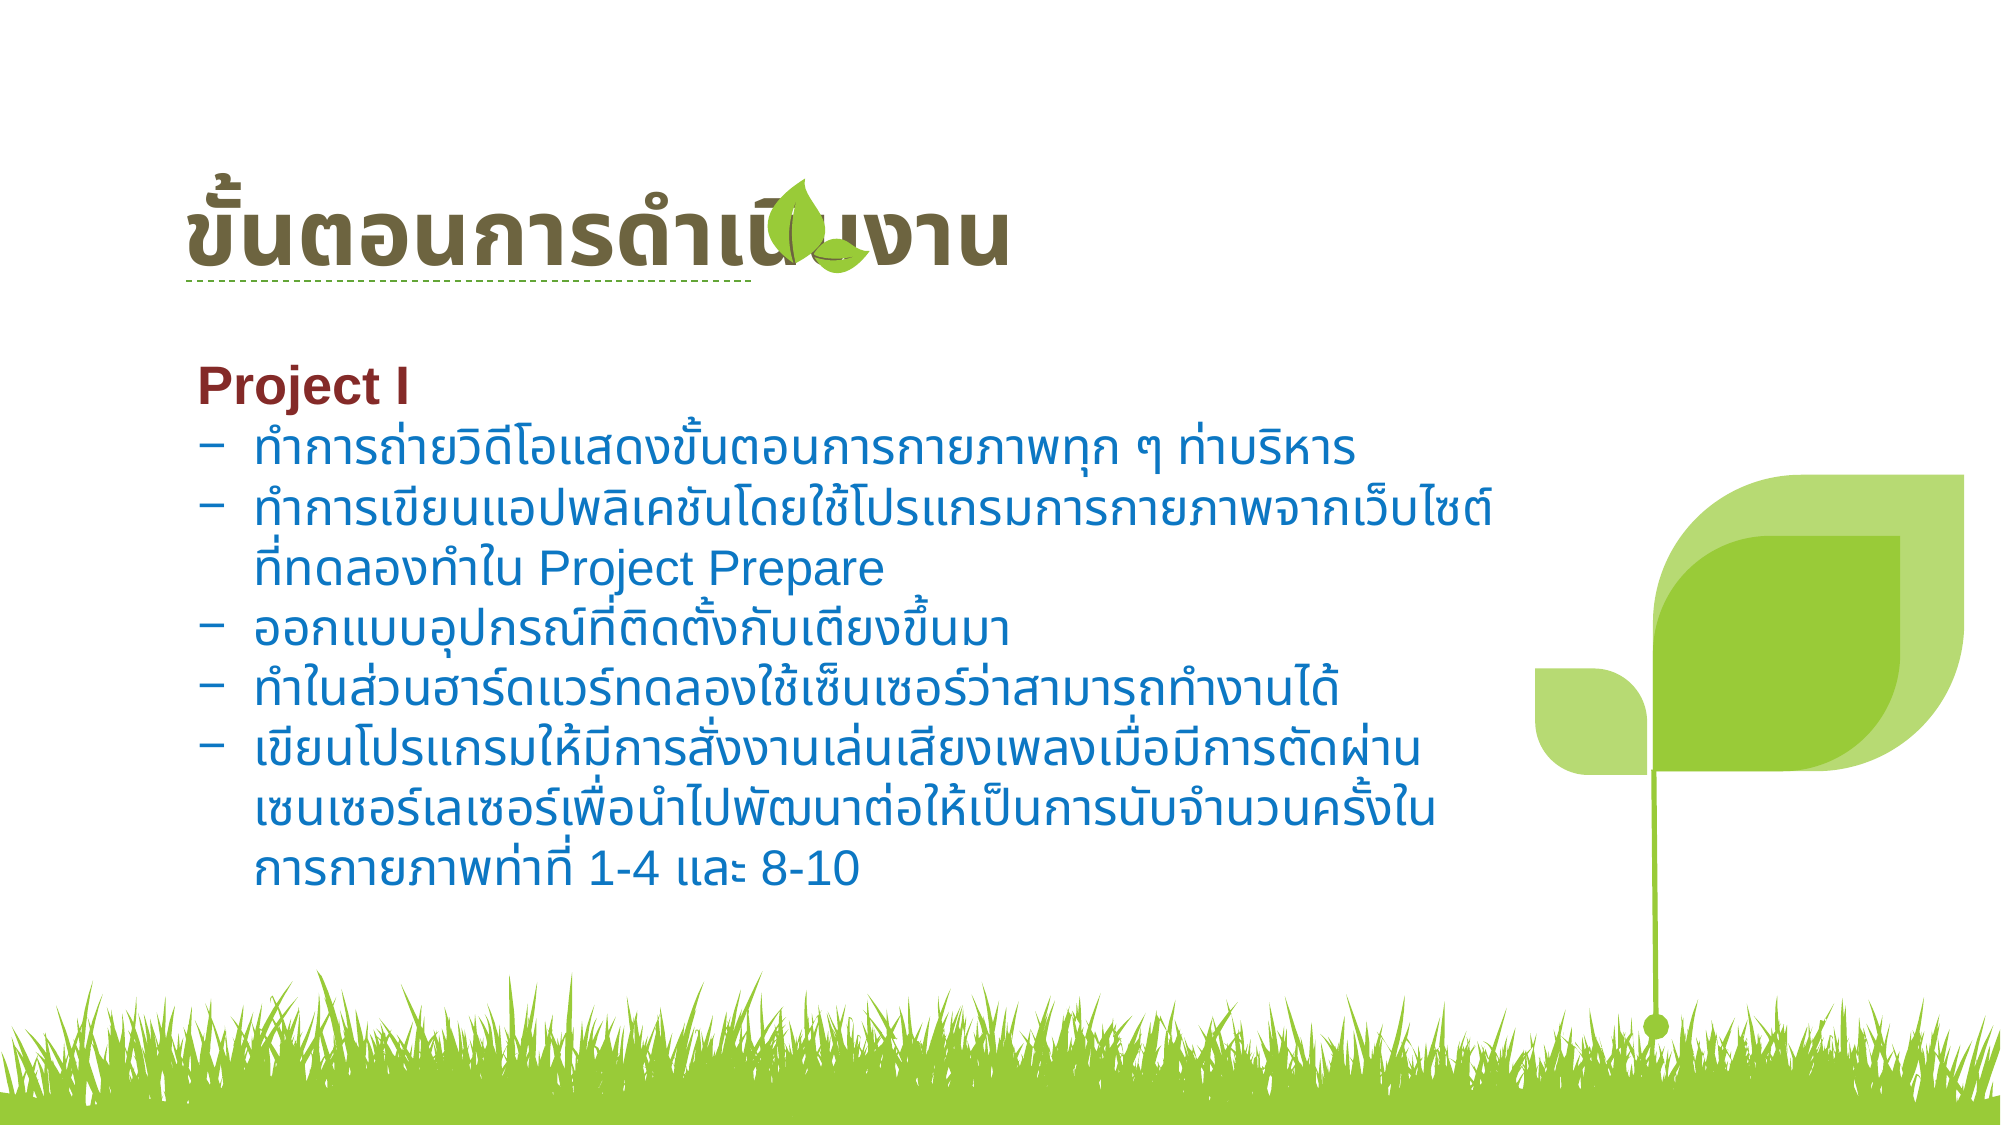

ขั้นตอนการดำเนินงาน

Project I
ทำการถ่ายวิดีโอแสดงขั้นตอนการกายภาพทุก ๆ ท่าบริหาร
ทำการเขียนแอปพลิเคชันโดยใช้โปรแกรมการกายภาพจากเว็บไซต์ที่ทดลองทำใน Project Prepare
ออกแบบอุปกรณ์ที่ติดตั้งกับเตียงขึ้นมา
ทำในส่วนฮาร์ดแวร์ทดลองใช้เซ็นเซอร์ว่าสามารถทำงานได้
เขียนโปรแกรมให้มีการสั่งงานเล่นเสียงเพลงเมื่อมีการตัดผ่านเซนเซอร์เลเซอร์เพื่อนำไปพัฒนาต่อให้เป็นการนับจำนวนครั้งในการกายภาพท่าที่ 1-4 และ 8-10